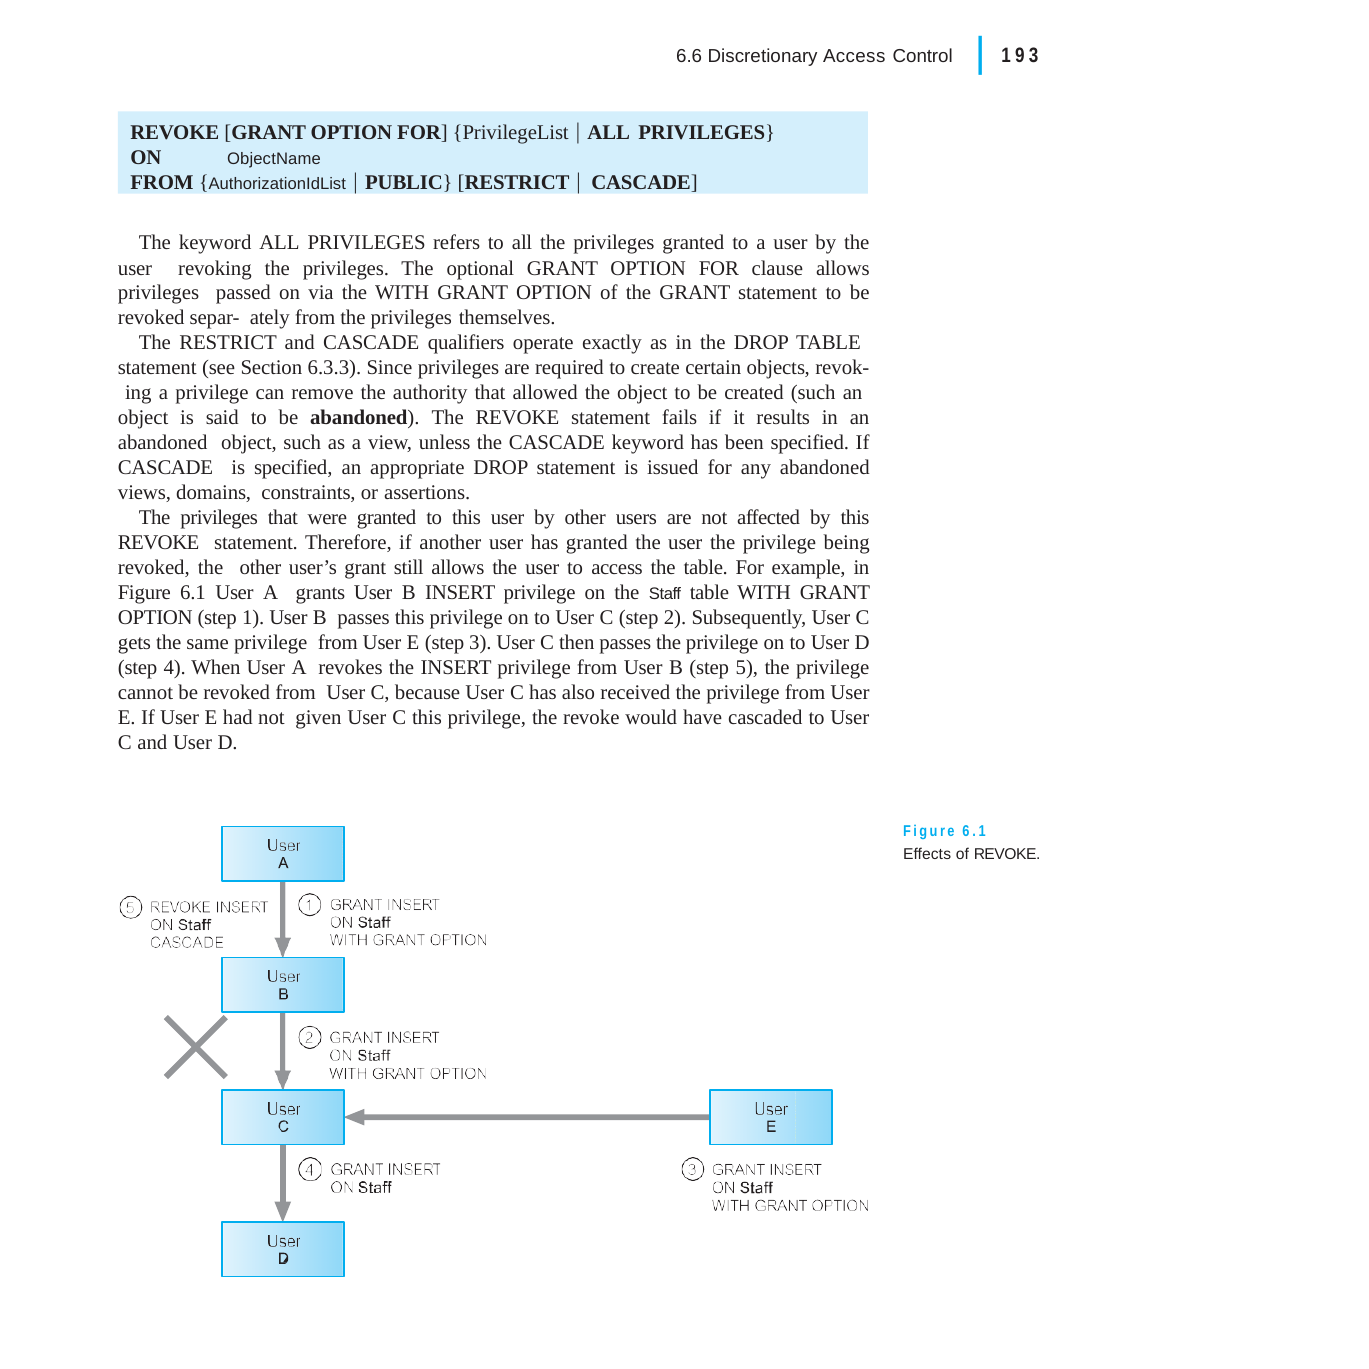

|
193
6.6 Discretionary Access Control
REVOKE [GRANT OPTION FOR] {PrivilegeList | ALL PRIVILEGES}
ON	ObjectName
FROM {AuthorizationIdList | PUBLIC} [RESTRICT | CASCADE]
The keyword ALL PRIVILEGES refers to all the privileges granted to a user by the user  revoking the privileges. The optional GRANT OPTION FOR clause allows privileges  passed on via the WITH GRANT OPTION of the GRANT statement to be revoked separ-  ately from the privileges themselves.
The RESTRICT and CASCADE qualifiers operate exactly as in the DROP TABLE  statement (see Section 6.3.3). Since privileges are required to create certain objects, revok-  ing a privilege can remove the authority that allowed the object to be created (such an  object is said to be abandoned). The REVOKE statement fails if it results in an abandoned  object, such as a view, unless the CASCADE keyword has been specified. If CASCADE  is specified, an appropriate DROP statement is issued for any abandoned views, domains,  constraints, or assertions.
The privileges that were granted to this user by other users are not affected by this REVOKE  statement. Therefore, if another user has granted the user the privilege being revoked, the  other user’s grant still allows the user to access the table. For example, in Figure 6.1 User A  grants User B INSERT privilege on the Staff table WITH GRANT OPTION (step 1). User B  passes this privilege on to User C (step 2). Subsequently, User C gets the same privilege  from User E (step 3). User C then passes the privilege on to User D (step 4). When User A  revokes the INSERT privilege from User B (step 5), the privilege cannot be revoked from  User C, because User C has also received the privilege from User E. If User E had not  given User C this privilege, the revoke would have cascaded to User C and User D.
Figure 6.1
Effects of REVOKE.